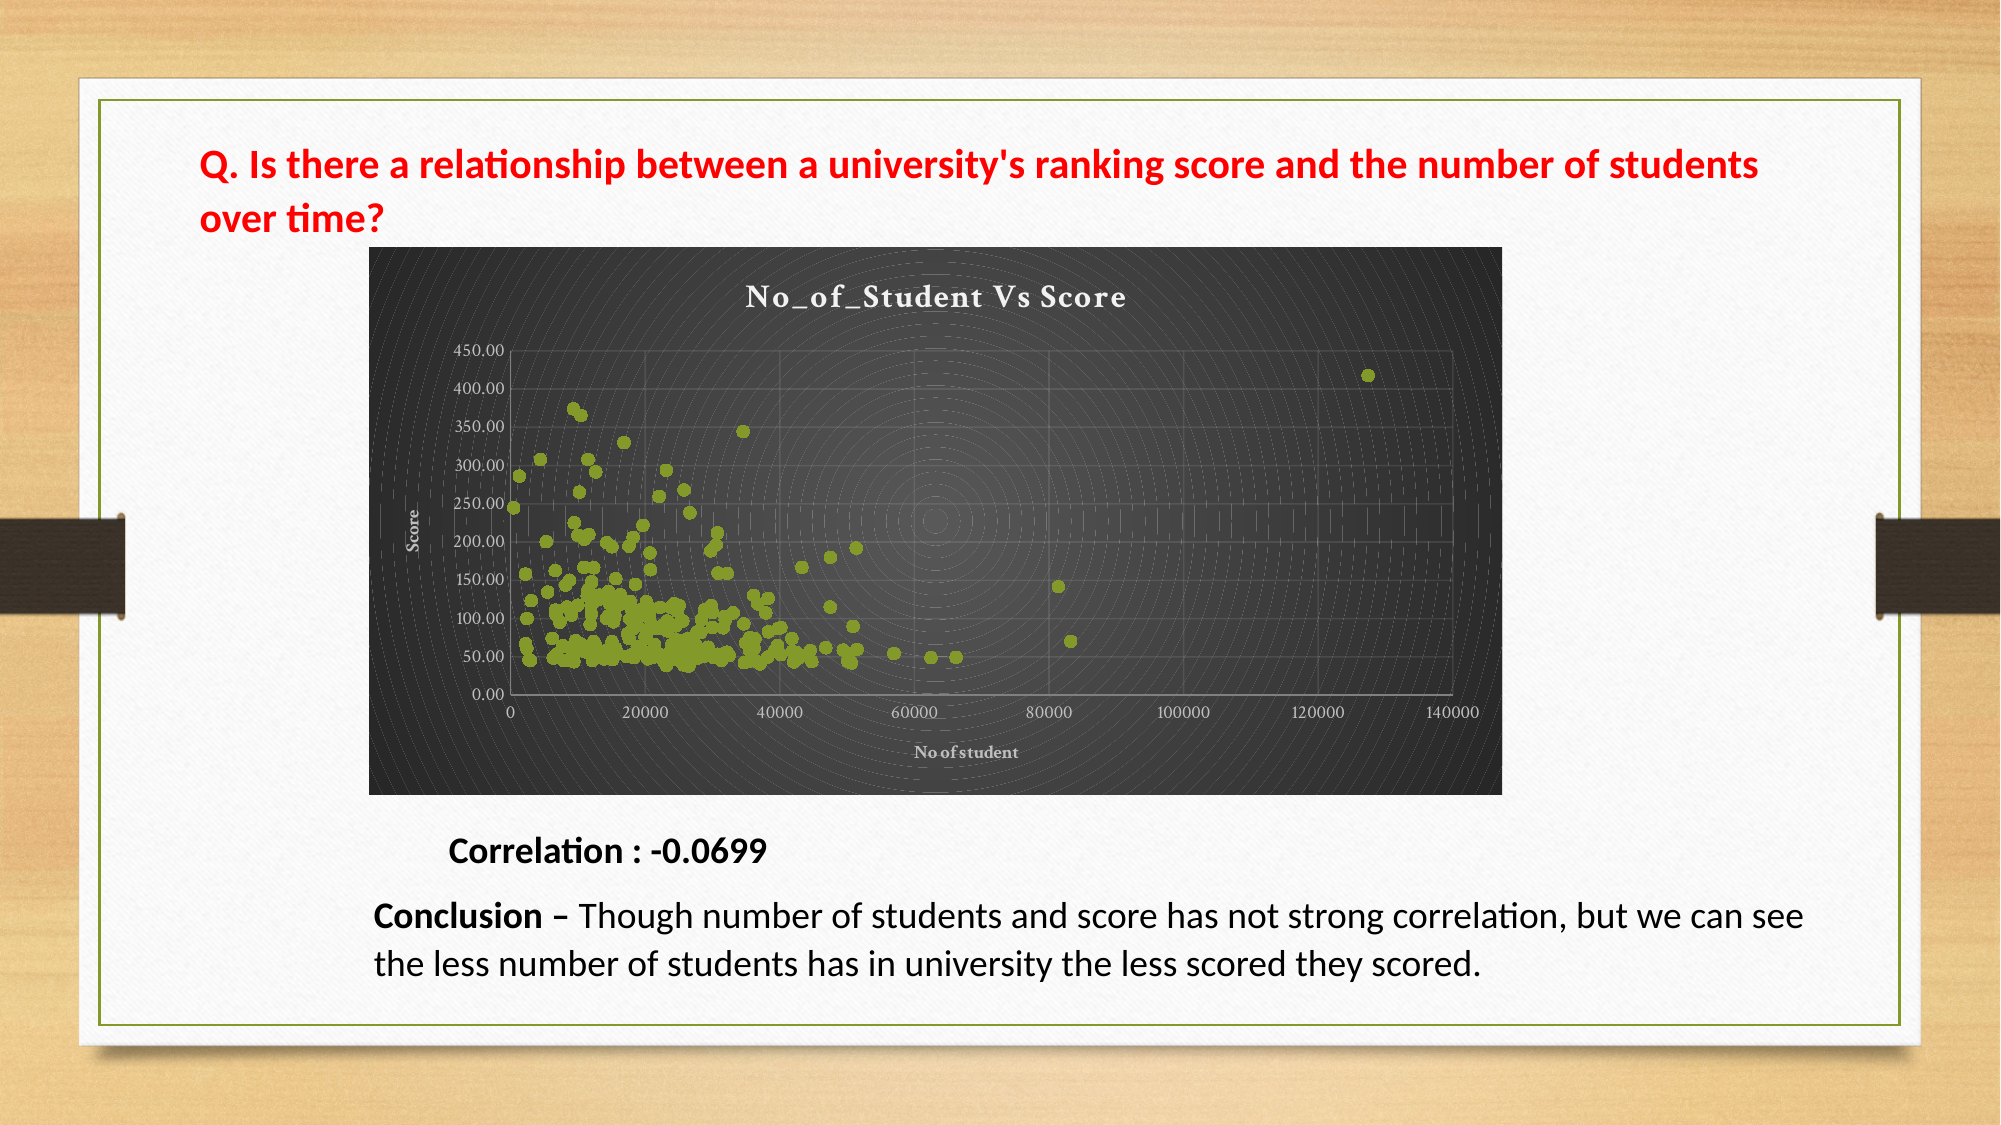

Q. Is there a relationship between a university's ranking score and the number of students over time?

### Chart: No_of_Student Vs Score

| Category |  |
|---|---|
	Correlation : -0.0699
Conclusion – Though number of students and score has not strong correlation, but we can see the less number of students has in university the less scored they scored.